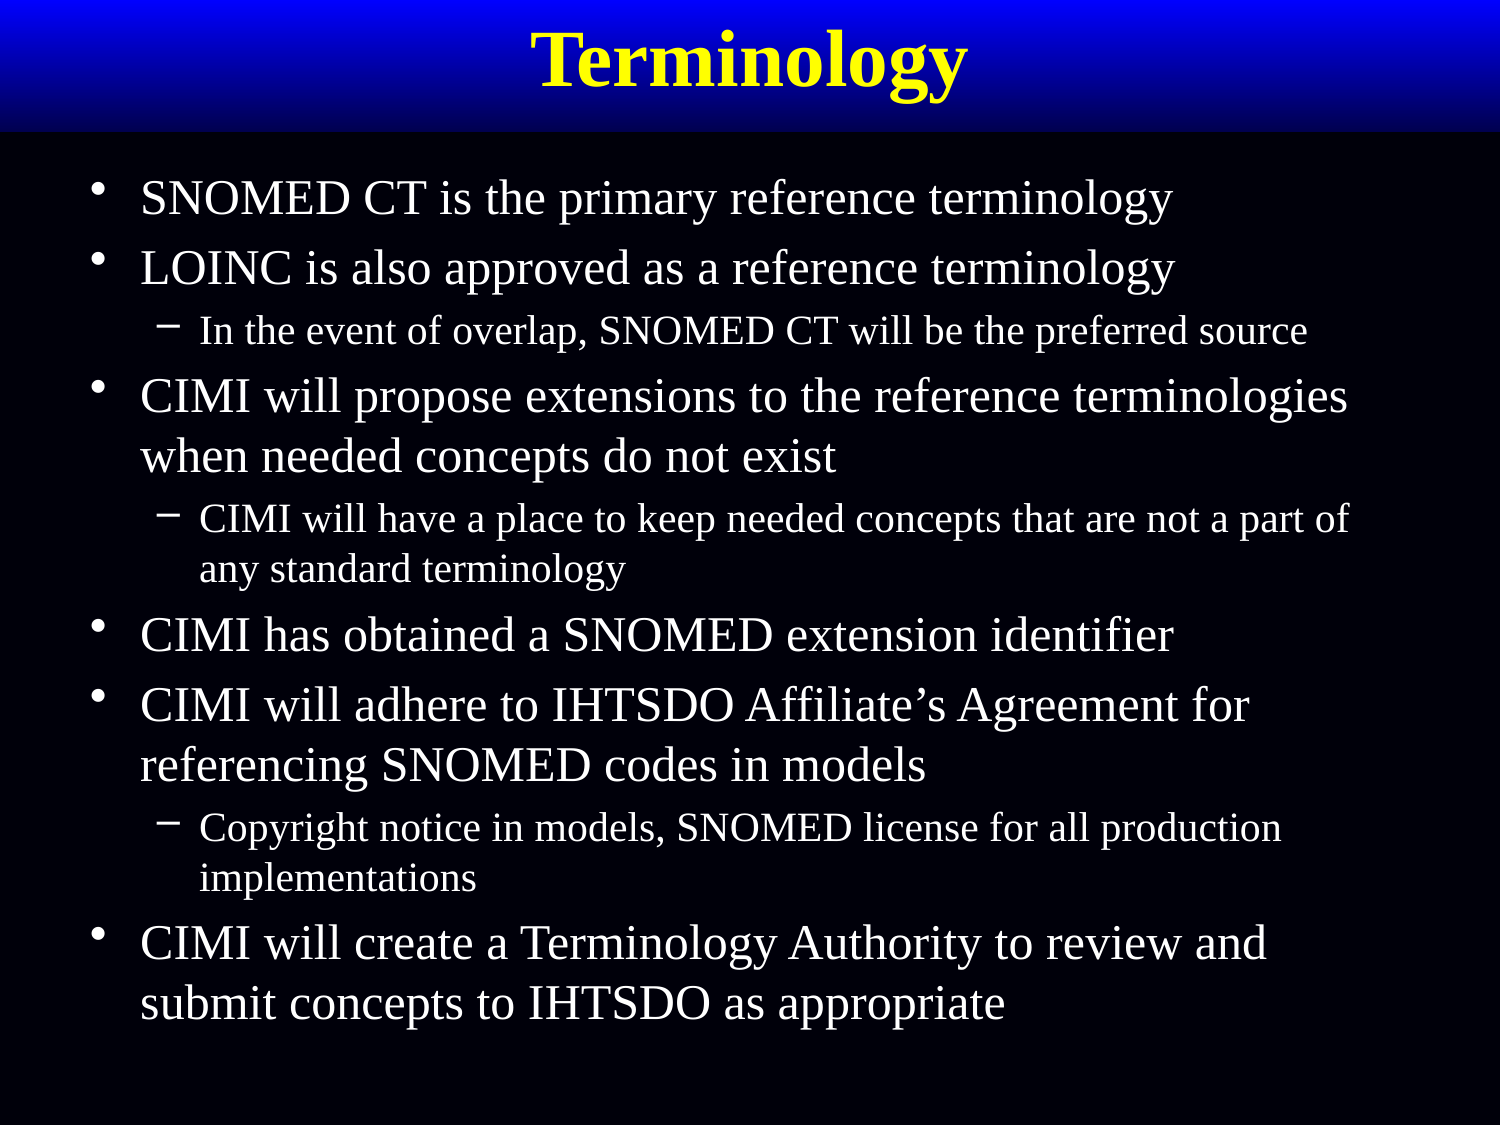

# Terminology
SNOMED CT is the primary reference terminology
LOINC is also approved as a reference terminology
In the event of overlap, SNOMED CT will be the preferred source
CIMI will propose extensions to the reference terminologies when needed concepts do not exist
CIMI will have a place to keep needed concepts that are not a part of any standard terminology
CIMI has obtained a SNOMED extension identifier
CIMI will adhere to IHTSDO Affiliate’s Agreement for referencing SNOMED codes in models
Copyright notice in models, SNOMED license for all production implementations
CIMI will create a Terminology Authority to review and submit concepts to IHTSDO as appropriate